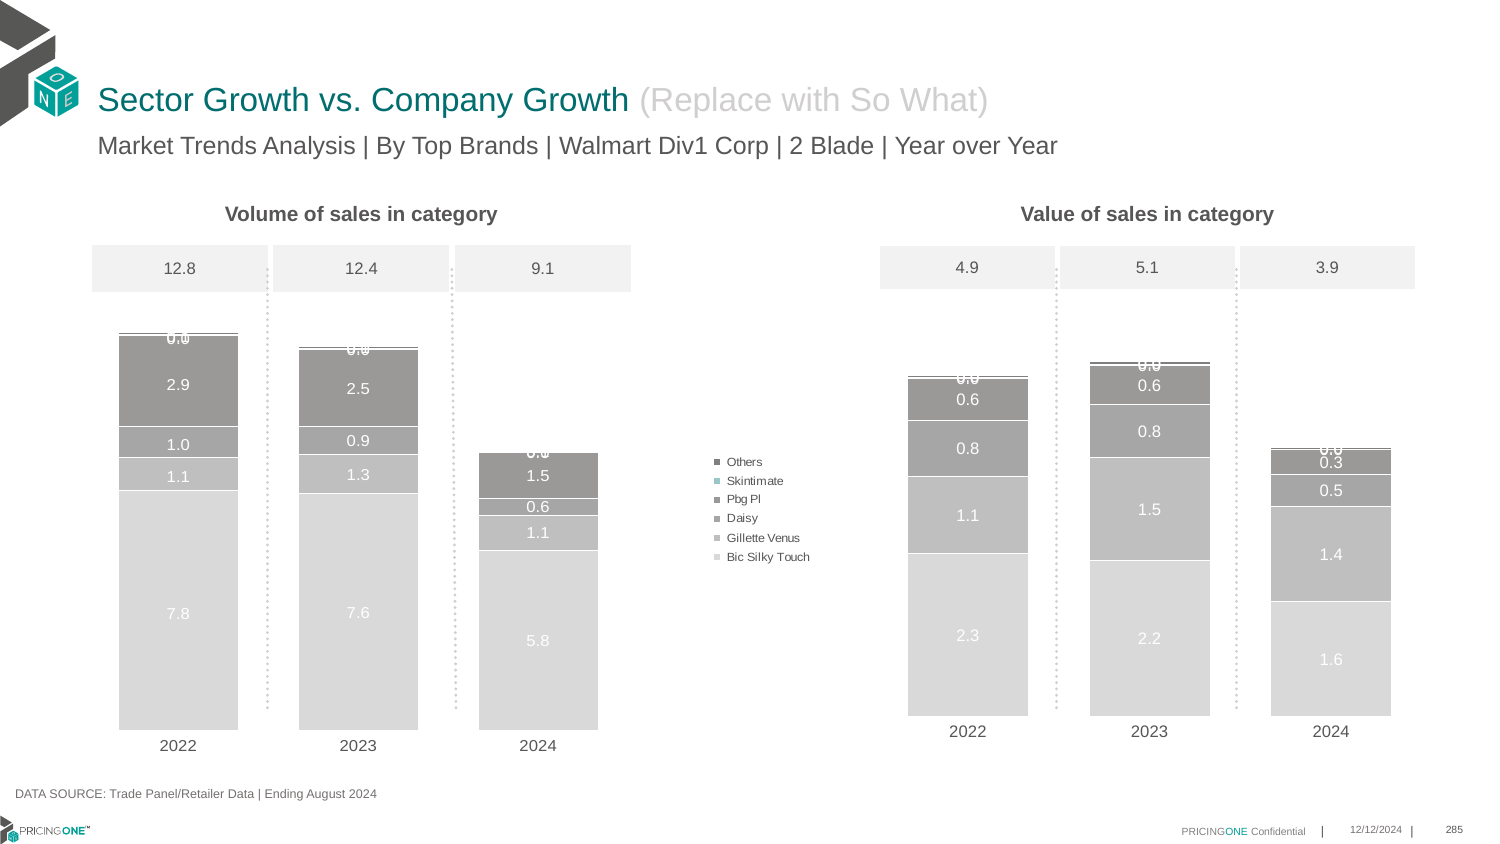

# Sector Growth vs. Company Growth (Replace with So What)
Market Trends Analysis | By Top Brands | Walmart Div1 Corp | 2 Blade | Year over Year
| Value of sales in category |  |  |
| --- | --- | --- |
| 4.9 | 5.1 | 3.9 |
| Volume of sales in category |  |  |
| --- | --- | --- |
| 12.8 | 12.4 | 9.1 |

### Chart

| Category | Bic Silky Touch | Gillette Venus | Daisy | Pbg Pl | Skintimate | Others |
|---|---|---|---|---|---|---|
| 2022 | 2.323041 | 1.104486 | 0.814701 | 0.595495 | 0.015634 | 0.028448 |
| 2023 | 2.225107 | 1.475264 | 0.759755 | 0.560525 | 0.015142 | 0.039404 |
| 2024 | 1.647384 | 1.359022 | 0.461636 | 0.348954 | 0.00875 | 0.029918 |

### Chart

| Category | Bic Silky Touch | Gillette Venus | Daisy | Pbg Pl | Skintimate | Others |
|---|---|---|---|---|---|---|
| 2022 | 7.755658 | 1.064355 | 1.001521 | 2.929906 | 0.034298 | 0.0576 |
| 2023 | 7.649581 | 1.253641 | 0.907855 | 2.489972 | 0.02932 | 0.074734 |
| 2024 | 5.817632 | 1.136544 | 0.551786 | 1.477635 | 0.015552 | 0.05603 |
DATA SOURCE: Trade Panel/Retailer Data | Ending August 2024

12/12/2024
285